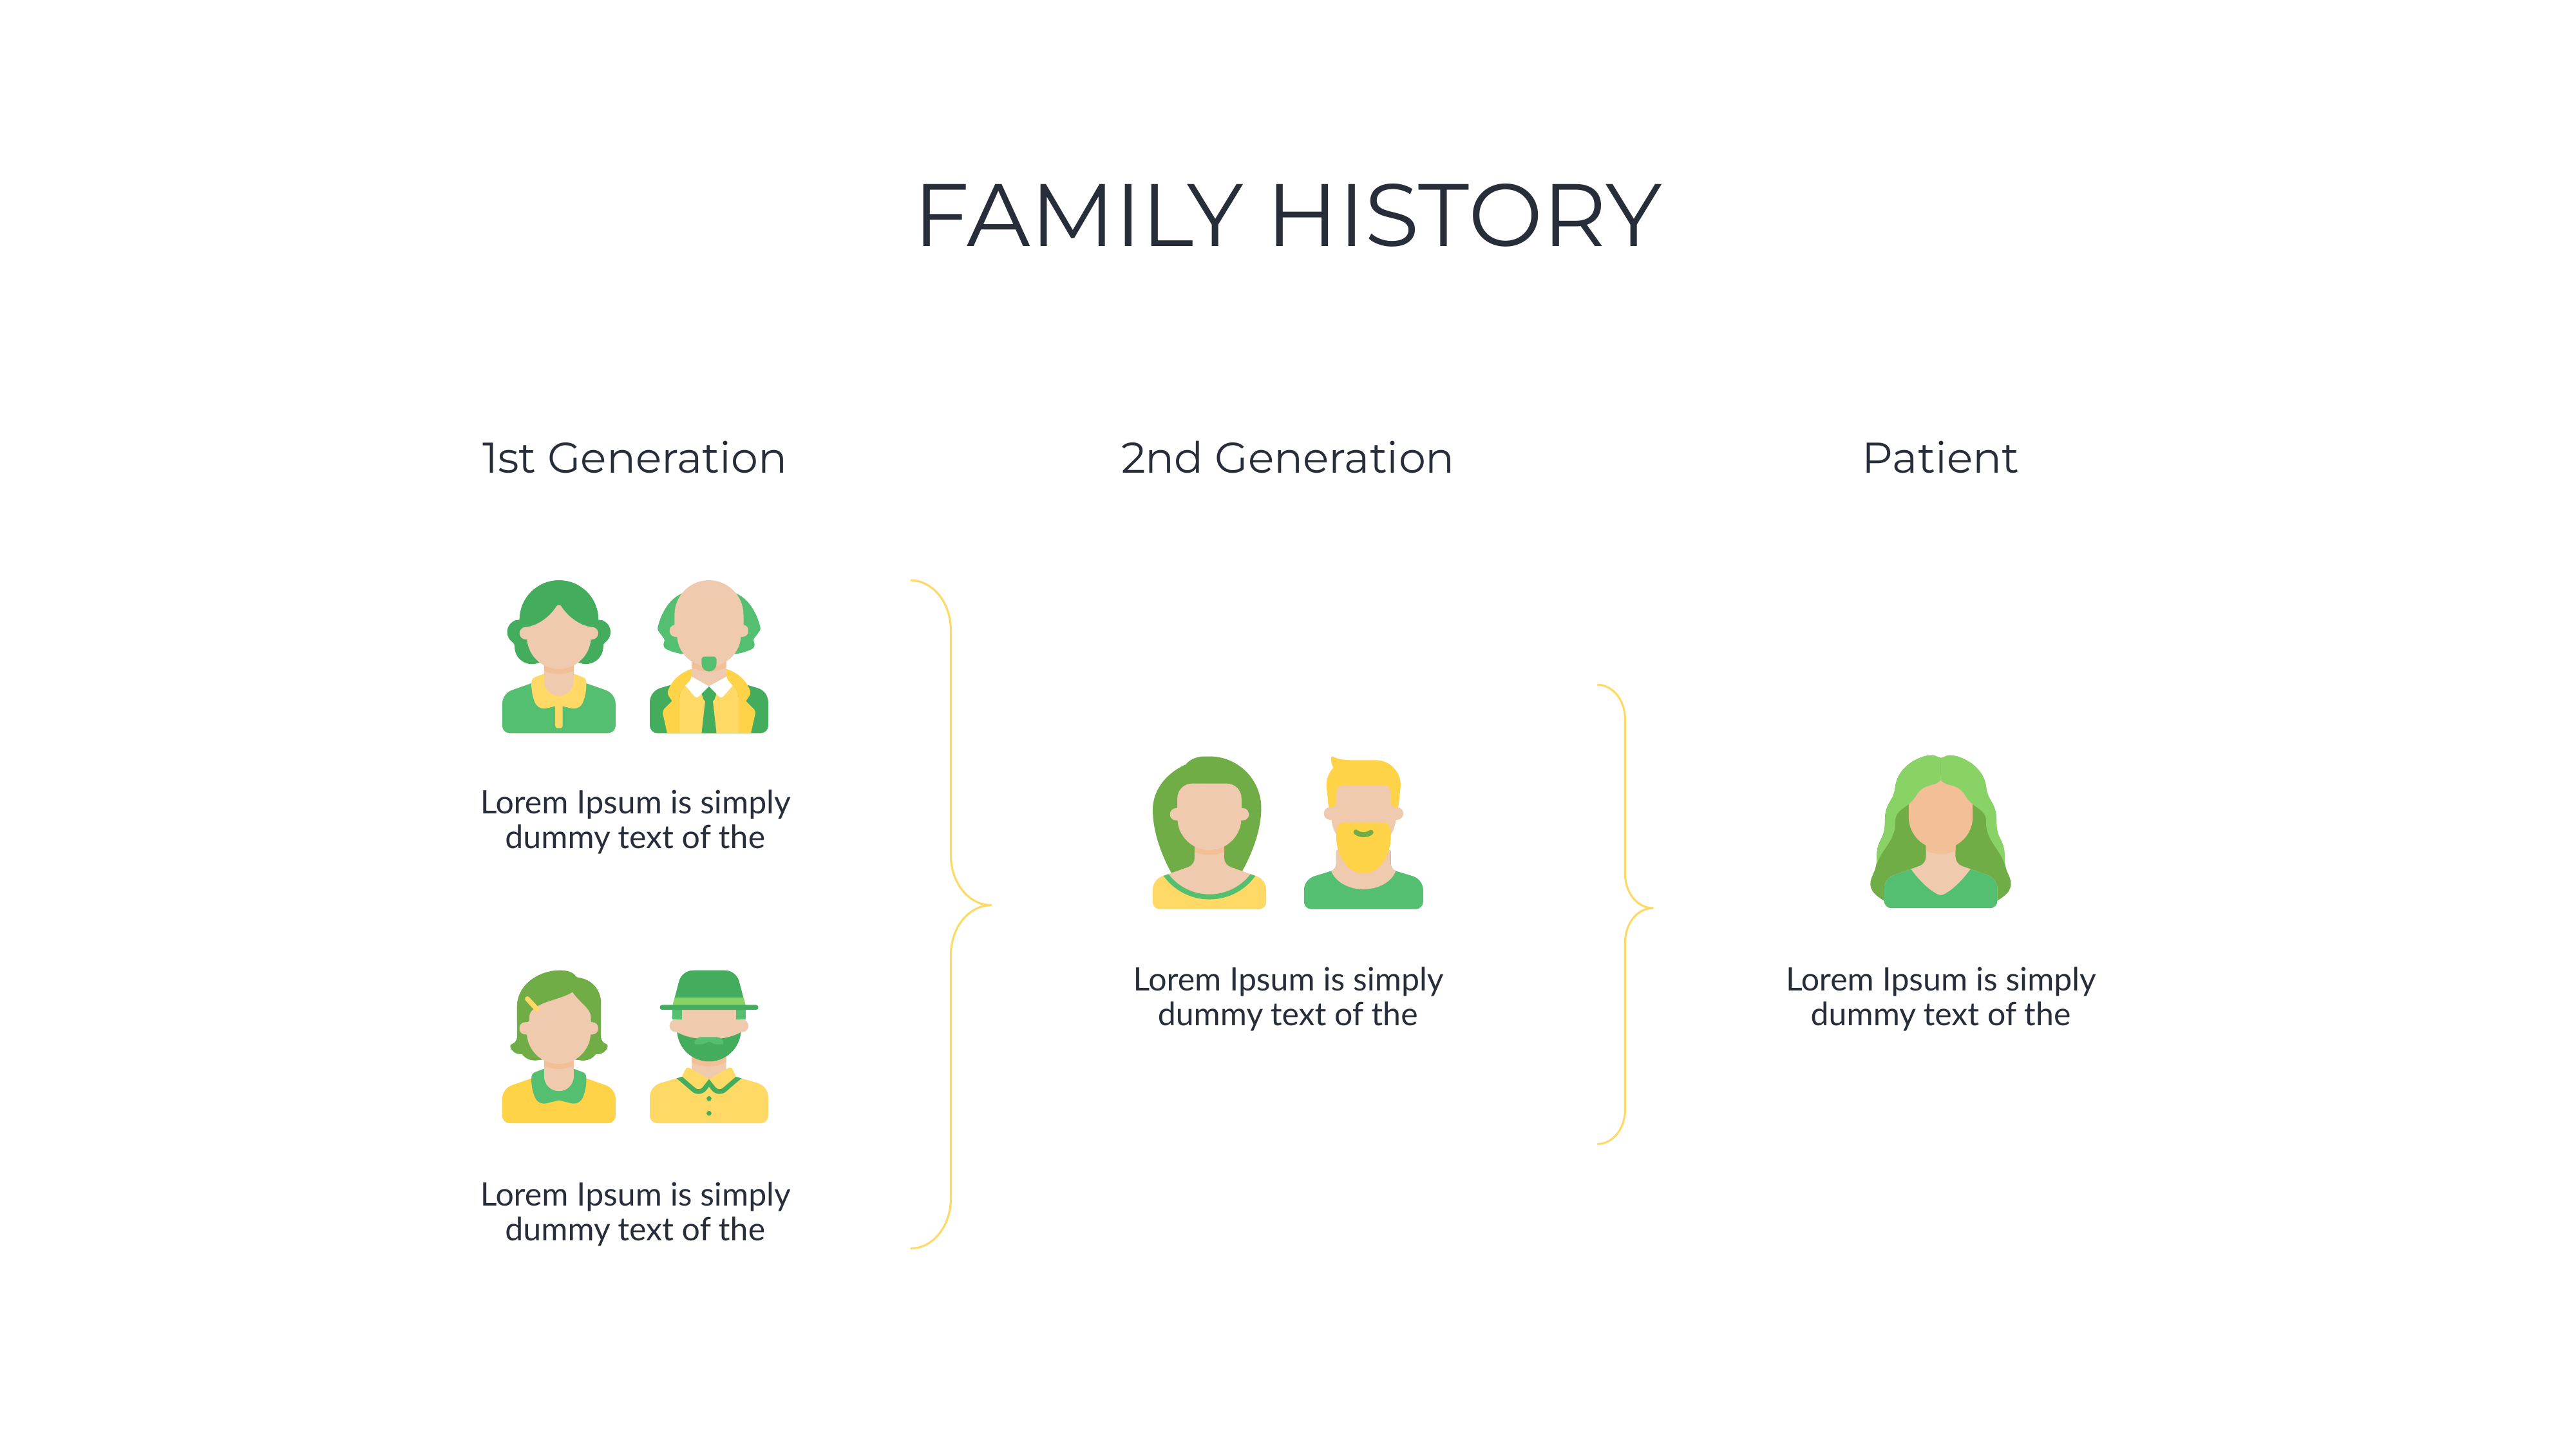

# FAMILY HISTORY
1st Generation
2nd Generation
Patient

Lorem Ipsum is simply dummy text of the
Lorem Ipsum is simply dummy text of the
Lorem Ipsum is simply dummy text of the

Lorem Ipsum is simply dummy text of the